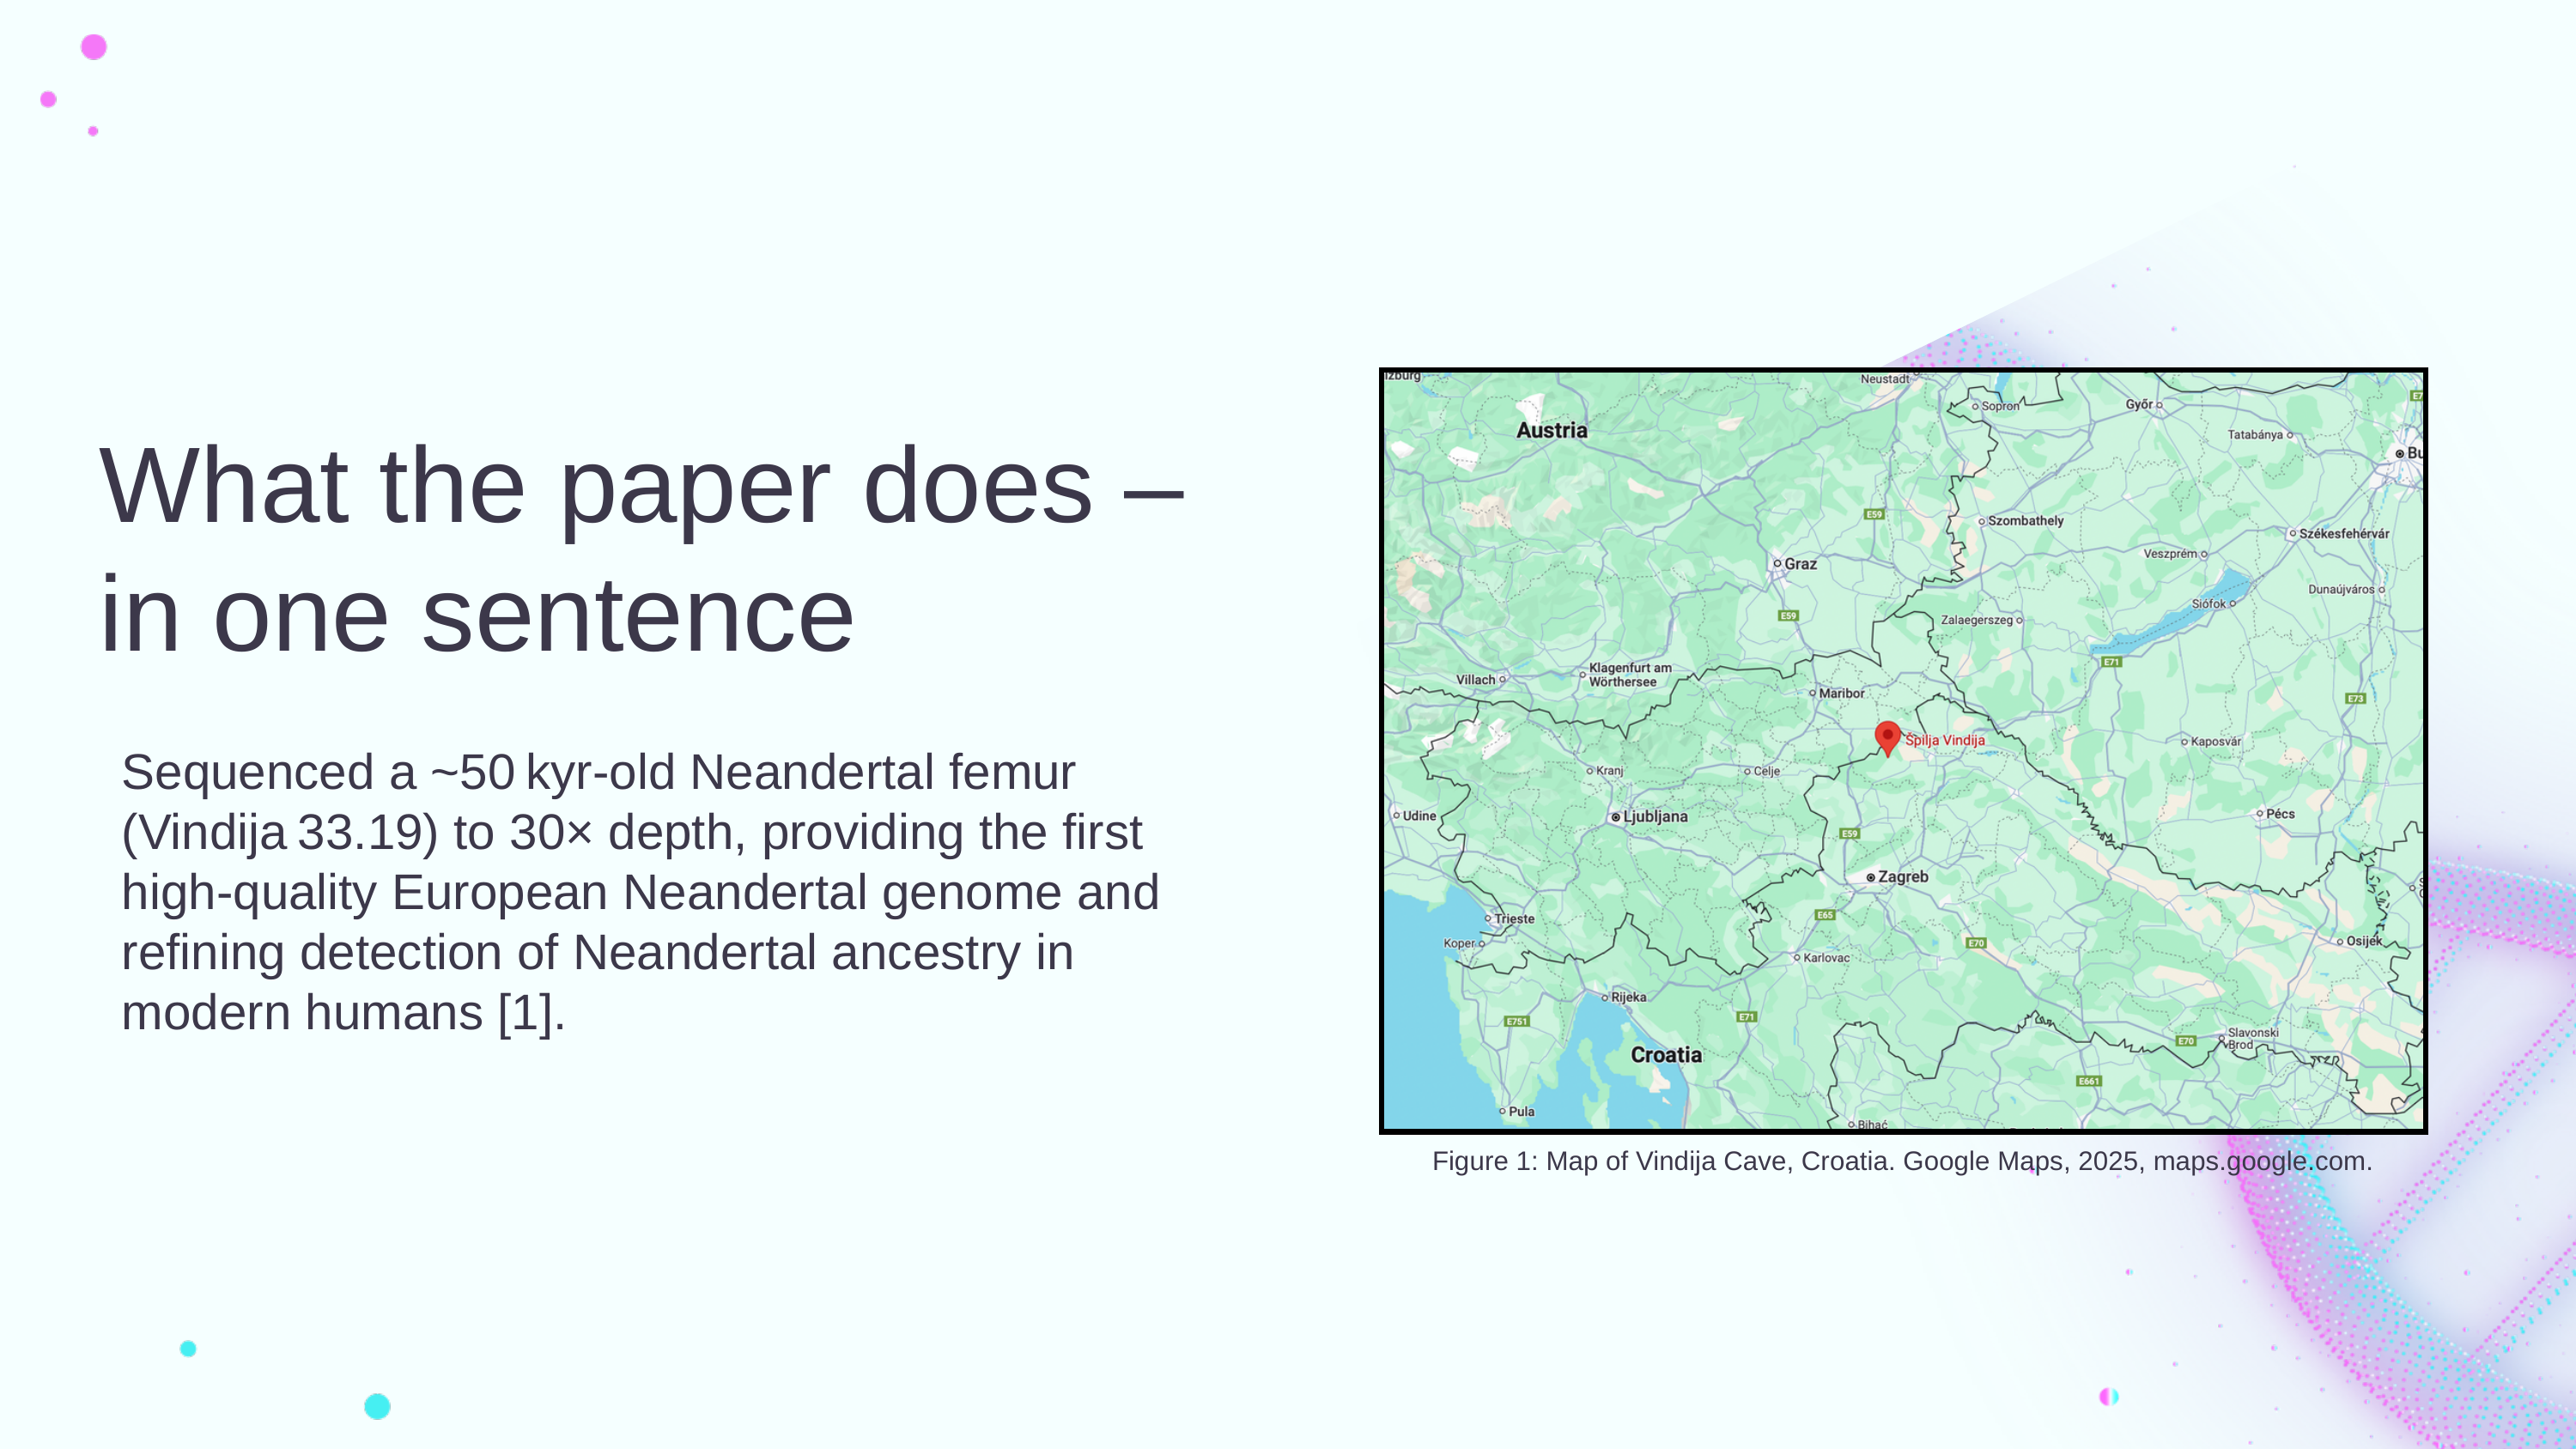

What the paper does – in one sentence

Sequenced a ~50 kyr‑old Neandertal femur (Vindija 33.19) to 30× depth, providing the first high‑quality European Neandertal genome and refining detection of Neandertal ancestry in modern humans [1].

Figure 1: Map of Vindija Cave, Croatia. Google Maps, 2025, maps.google.com.